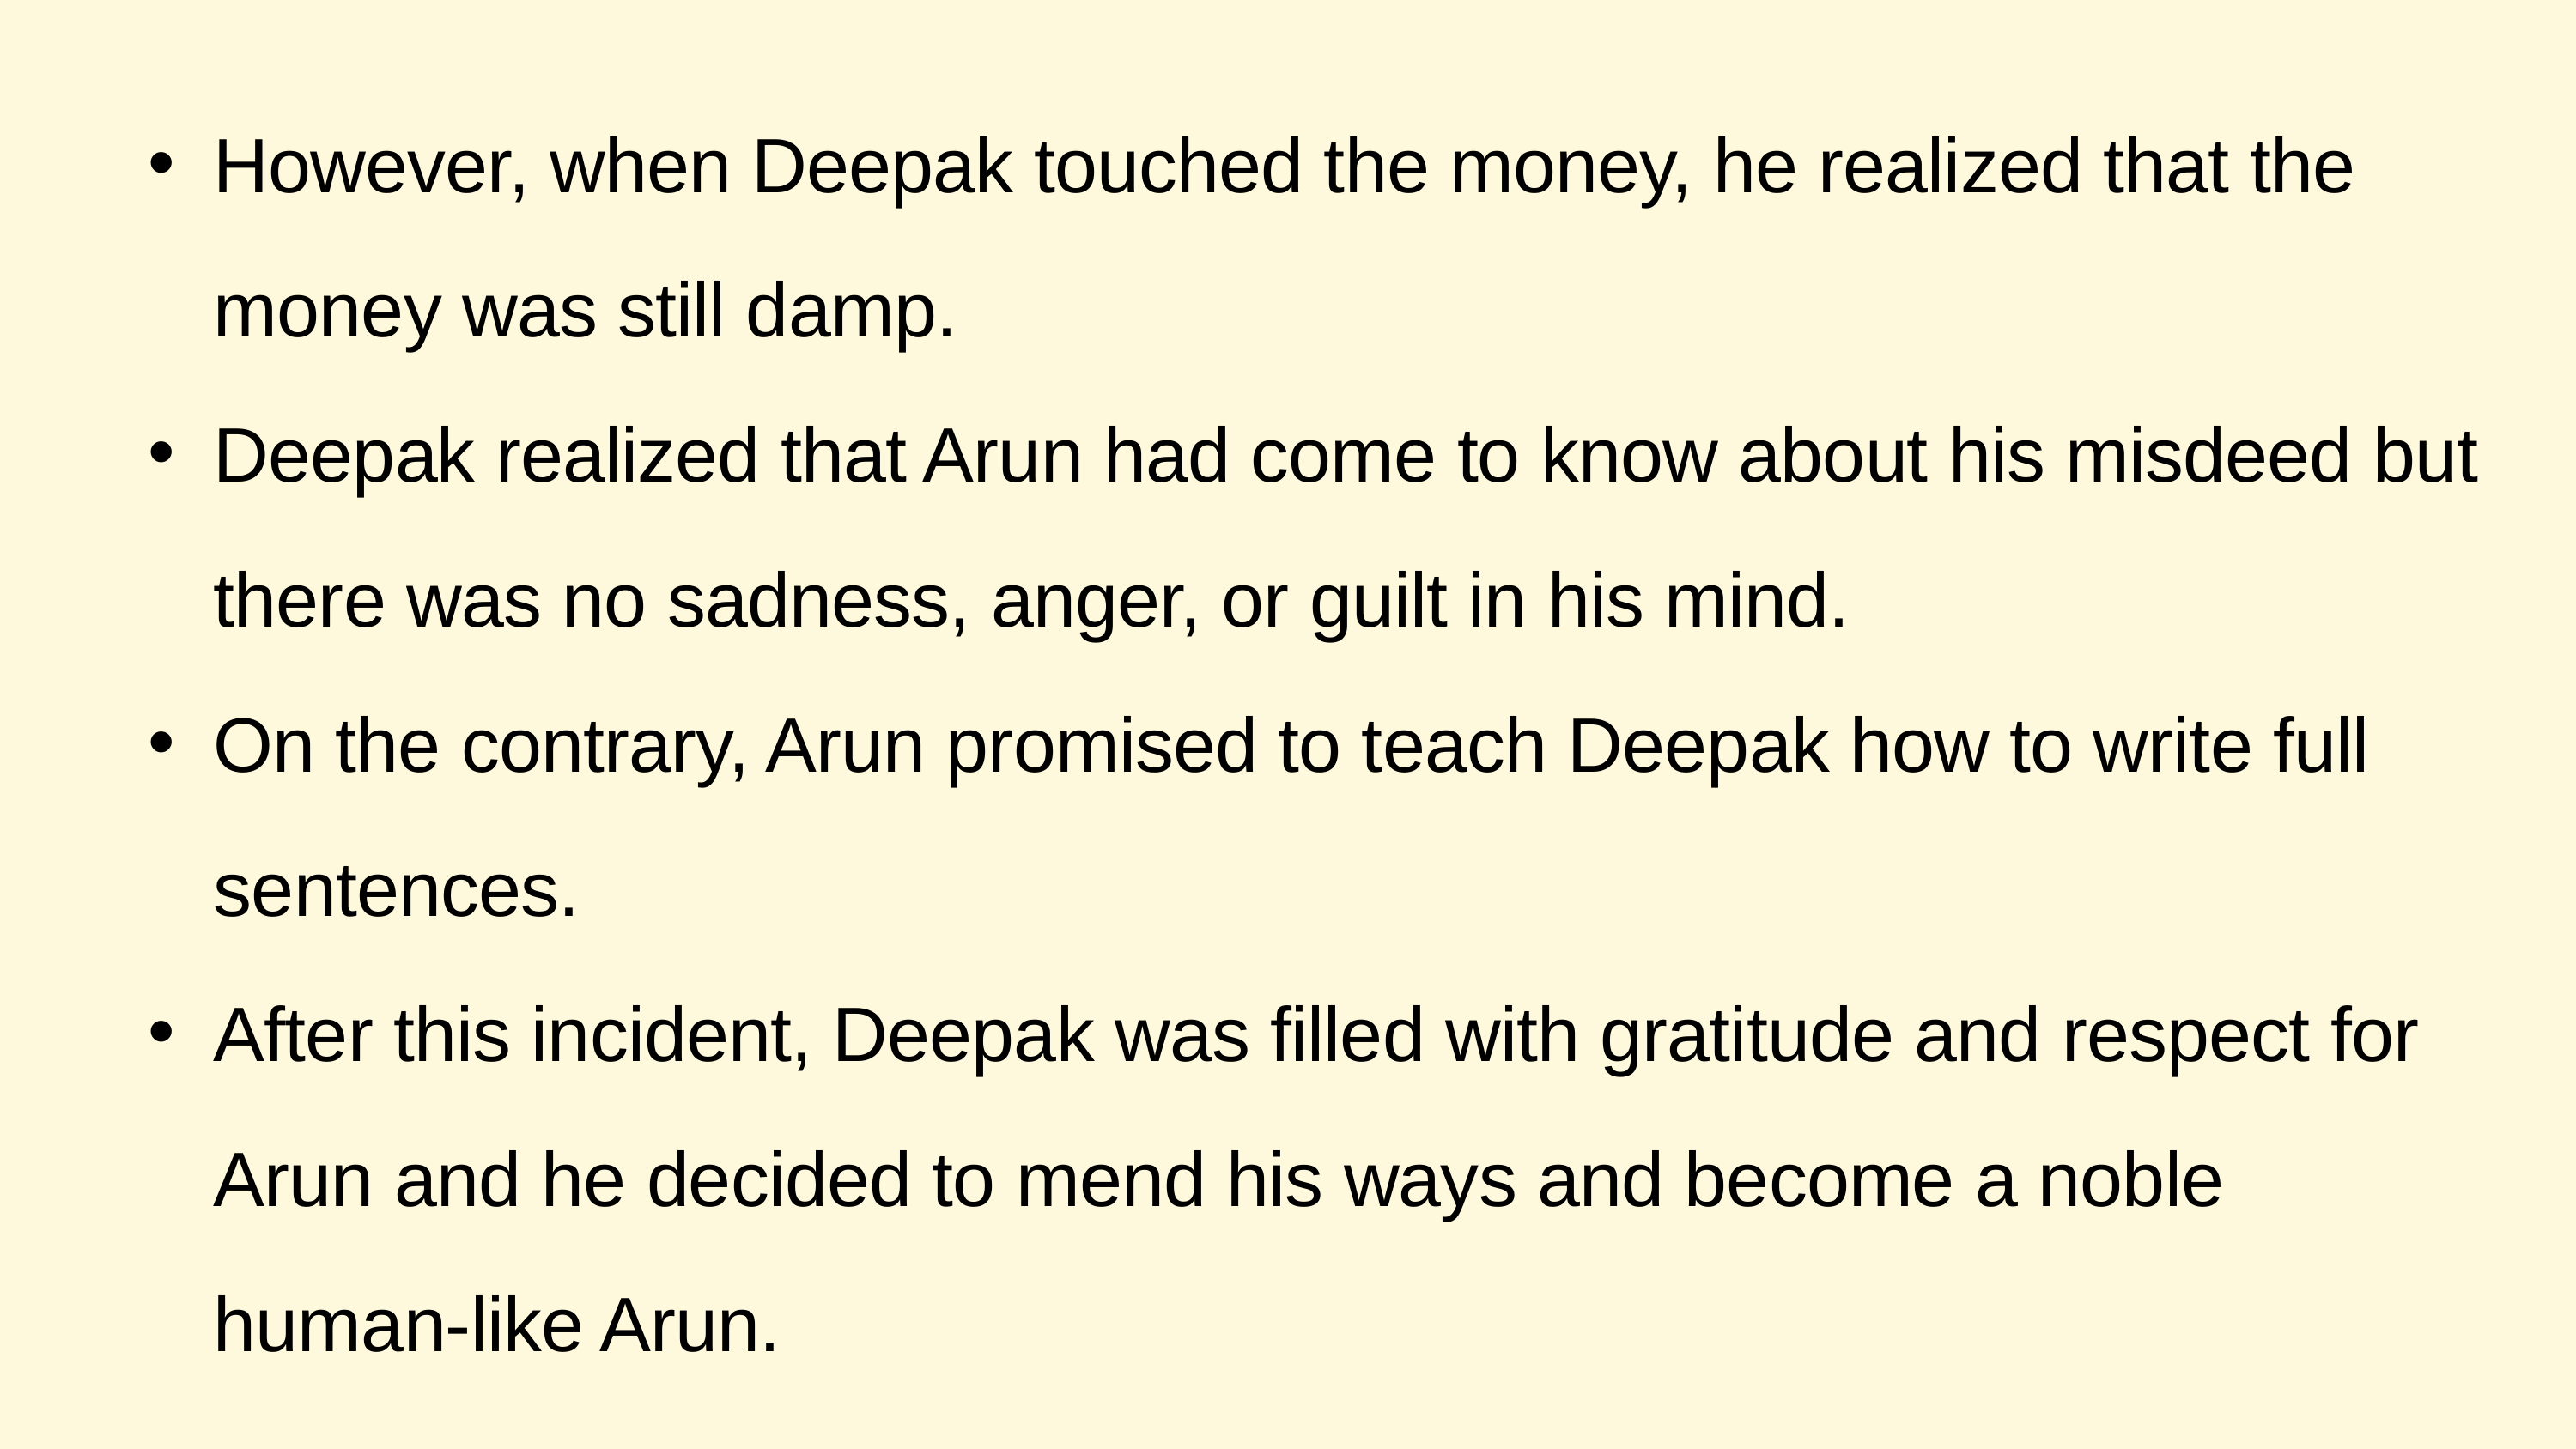

However, when Deepak touched the money, he realized that the money was still damp.
Deepak realized that Arun had come to know about his misdeed but there was no sadness, anger, or guilt in his mind.
On the contrary, Arun promised to teach Deepak how to write full sentences.
After this incident, Deepak was filled with gratitude and respect for Arun and he decided to mend his ways and become a noble human-like Arun.